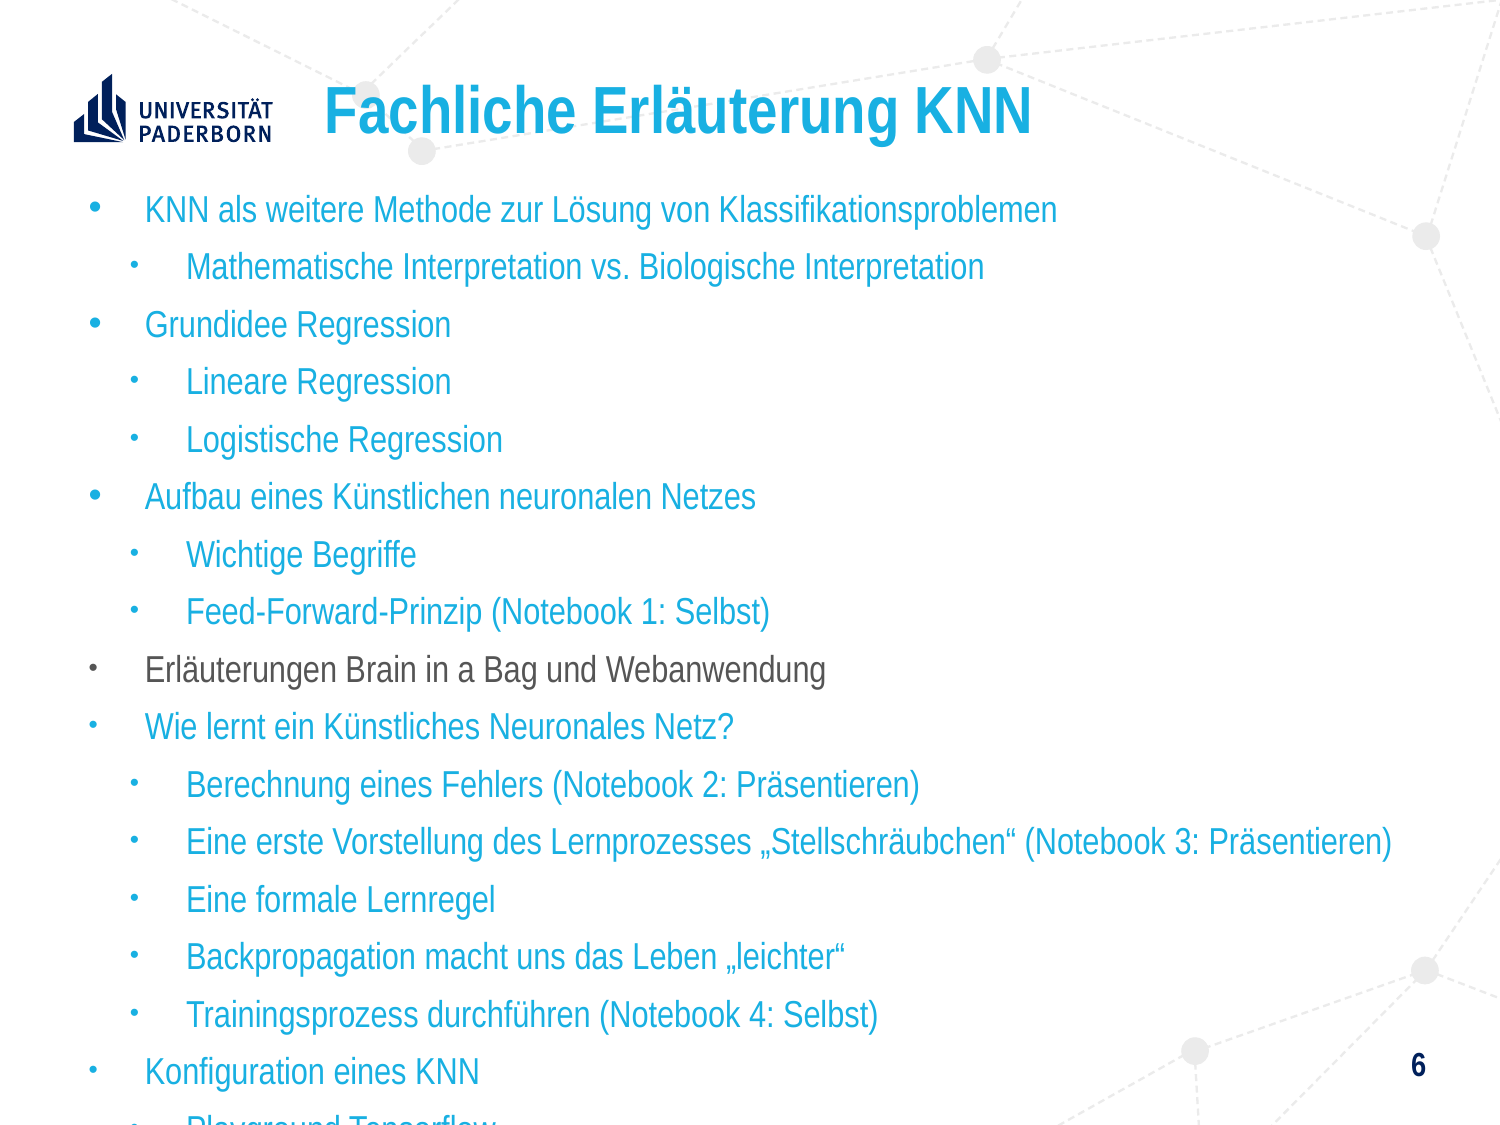

# Fachliche Erläuterung KNN
KNN als weitere Methode zur Lösung von Klassifikationsproblemen
Mathematische Interpretation vs. Biologische Interpretation
Grundidee Regression
Lineare Regression
Logistische Regression
Aufbau eines Künstlichen neuronalen Netzes
Wichtige Begriffe
Feed-Forward-Prinzip (Notebook 1: Selbst)
Erläuterungen Brain in a Bag und Webanwendung
Wie lernt ein Künstliches Neuronales Netz?
Berechnung eines Fehlers (Notebook 2: Präsentieren)
Eine erste Vorstellung des Lernprozesses „Stellschräubchen“ (Notebook 3: Präsentieren)
Eine formale Lernregel
Backpropagation macht uns das Leben „leichter“
Trainingsprozess durchführen (Notebook 4: Selbst)
Konfiguration eines KNN
Playground Tensorflow

6